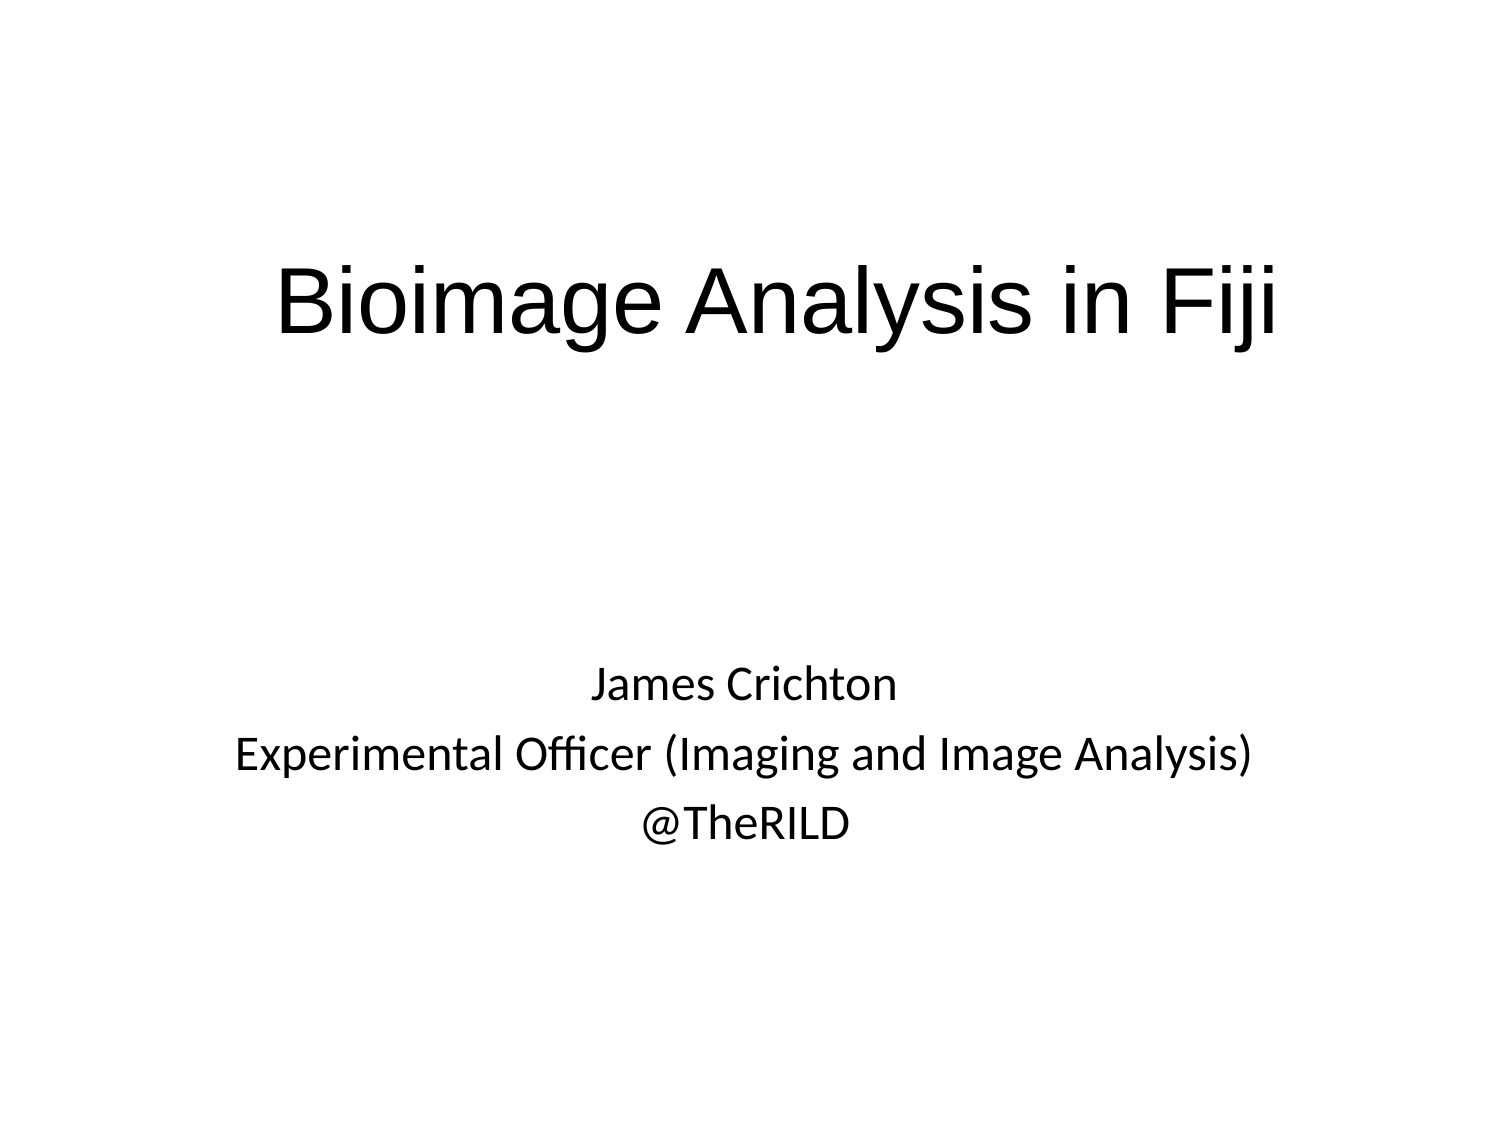

# Bioimage Analysis in Fiji
James Crichton
Experimental Officer (Imaging and Image Analysis)
@TheRILD